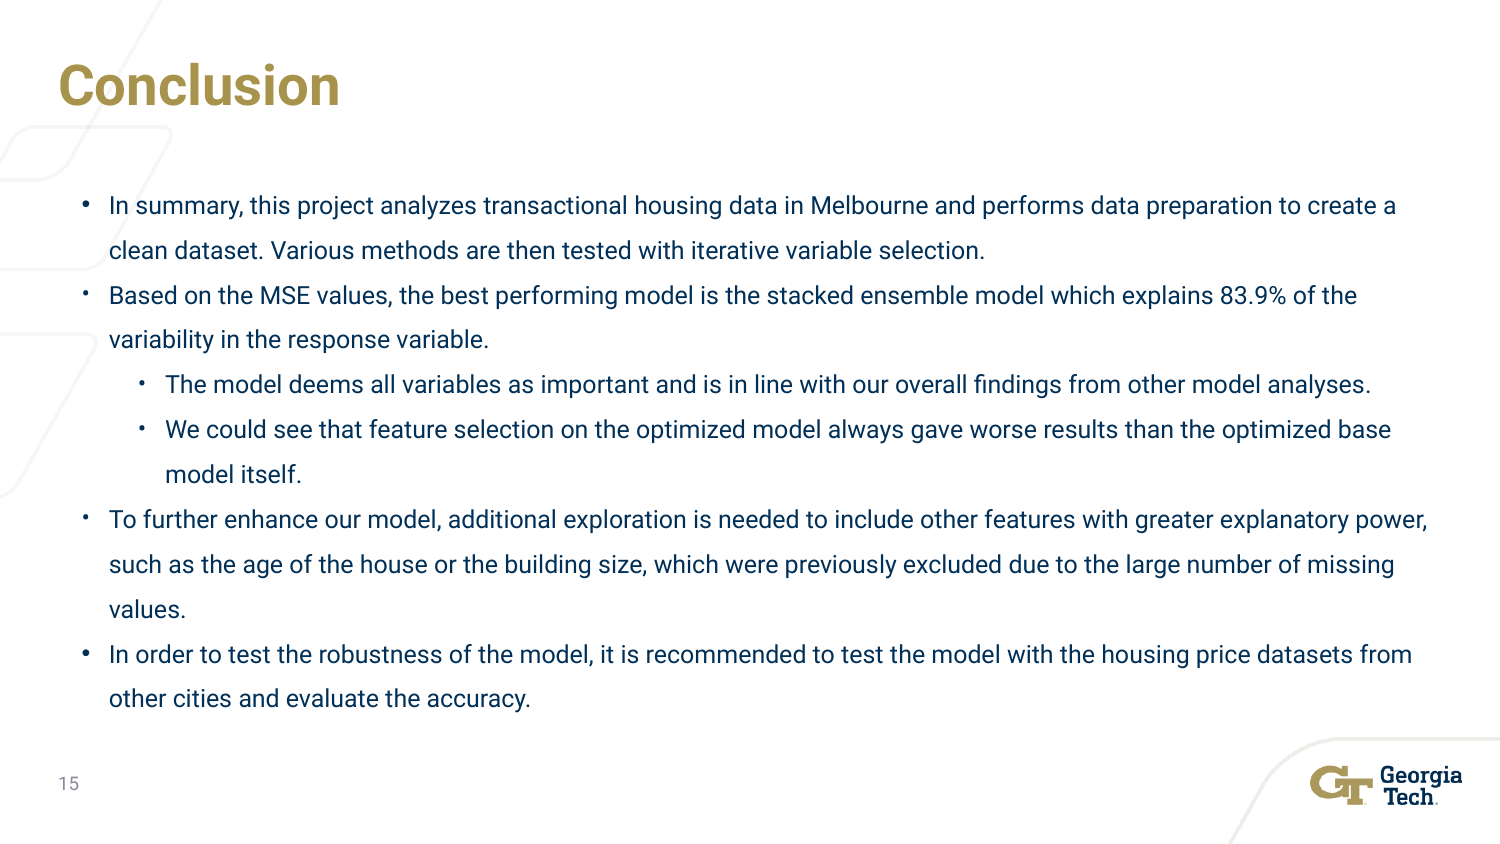

# Conclusion
In summary, this project analyzes transactional housing data in Melbourne and performs data preparation to create a clean dataset. Various methods are then tested with iterative variable selection.
Based on the MSE values, the best performing model is the stacked ensemble model which explains 83.9% of the variability in the response variable.
The model deems all variables as important and is in line with our overall findings from other model analyses.
We could see that feature selection on the optimized model always gave worse results than the optimized base model itself.
To further enhance our model, additional exploration is needed to include other features with greater explanatory power, such as the age of the house or the building size, which were previously excluded due to the large number of missing values.
In order to test the robustness of the model, it is recommended to test the model with the housing price datasets from other cities and evaluate the accuracy.
15